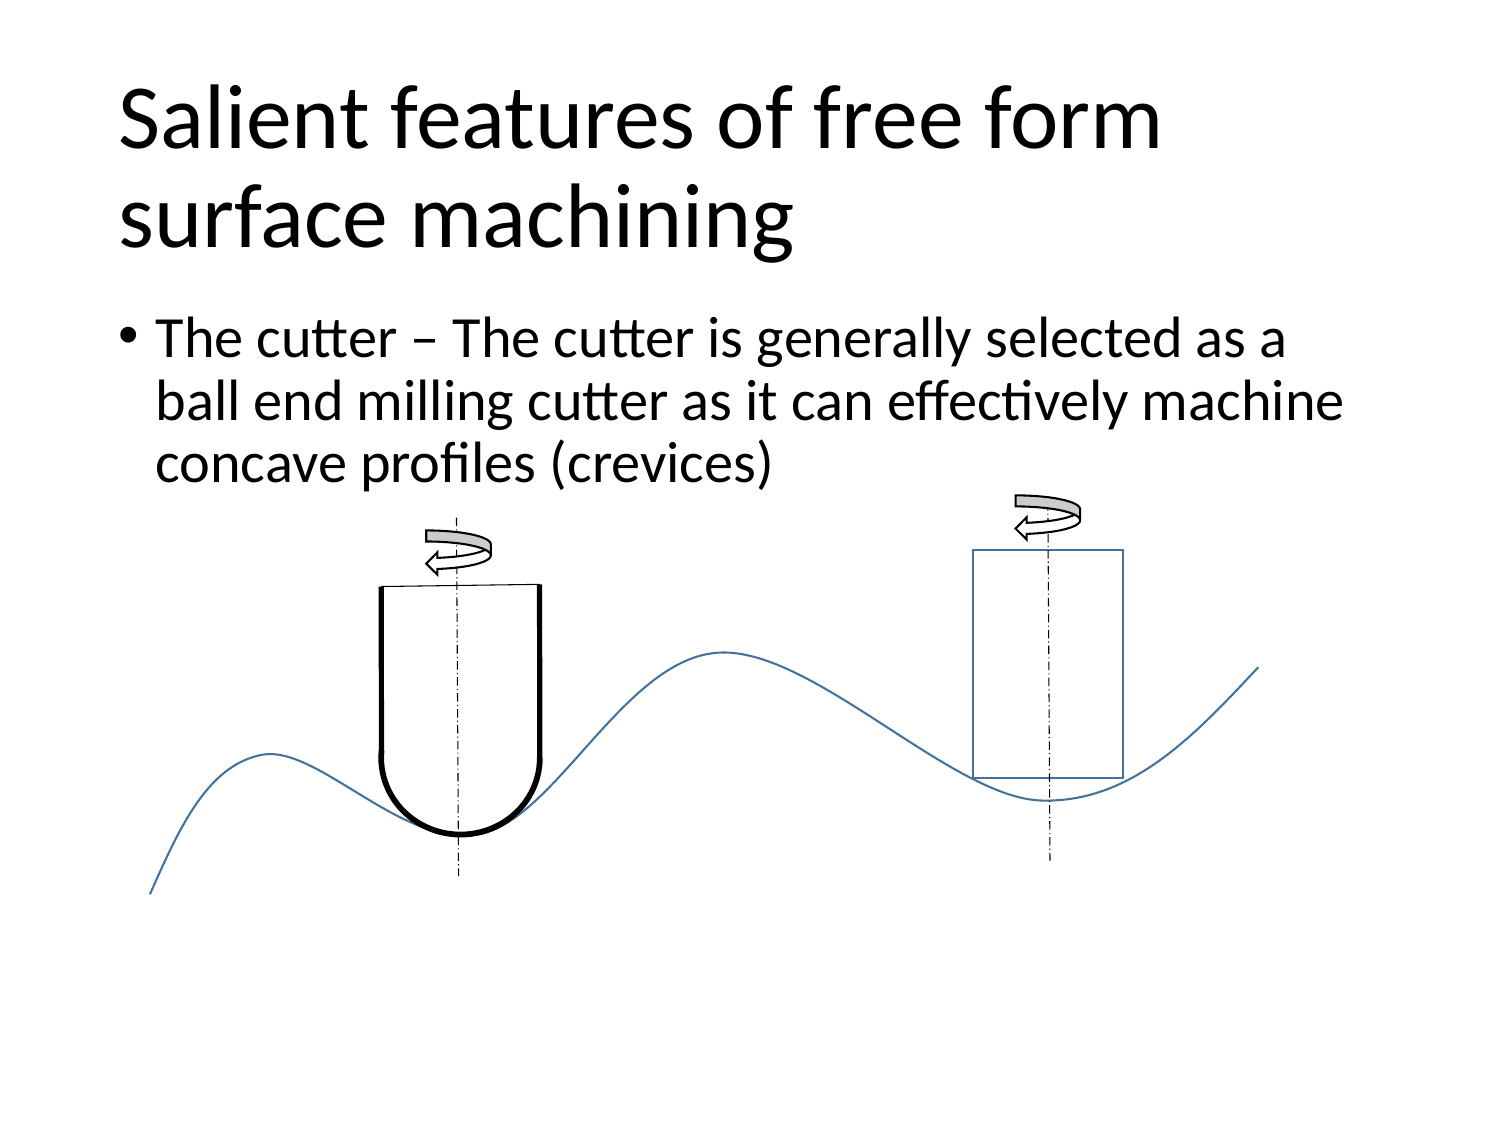

# Salient features of free form surface machining
The cutter – The cutter is generally selected as a ball end milling cutter as it can effectively machine concave profiles (crevices)